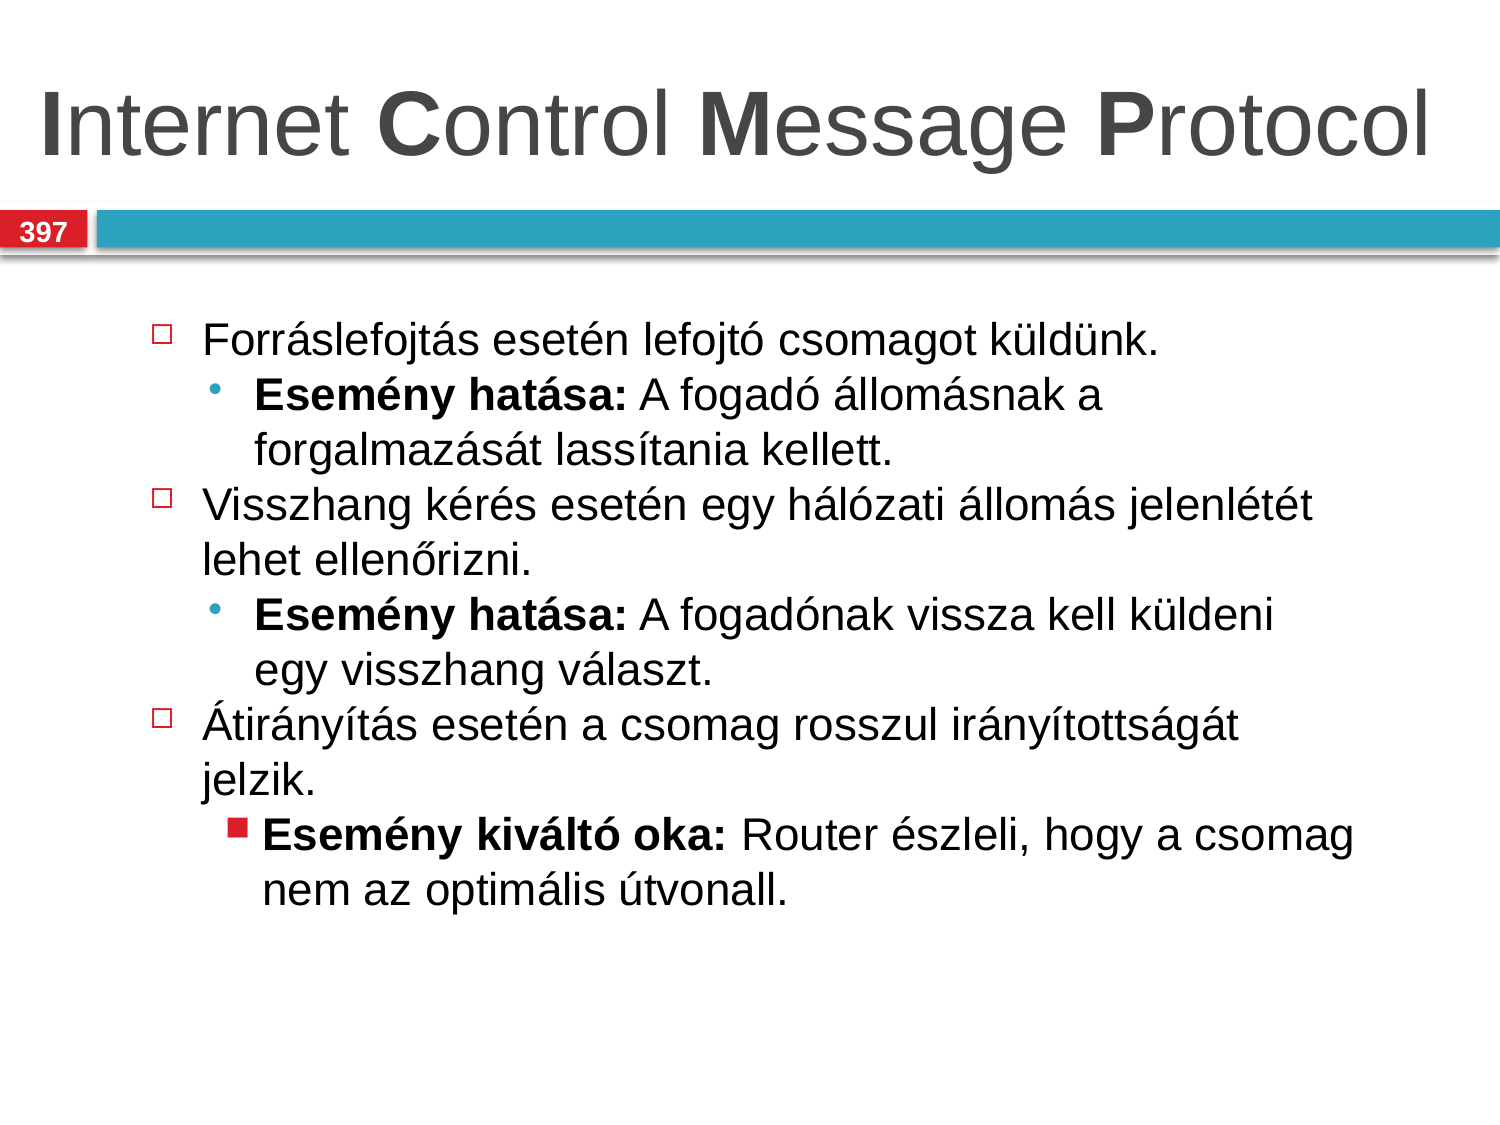

# Internet Control Message Protocol
397
Forráslefojtás esetén lefojtó csomagot küldünk.
Esemény hatása: A fogadó állomásnak a forgalmazását lassítania kellett.
Visszhang kérés esetén egy hálózati állomás jelenlétét lehet ellenőrizni.
Esemény hatása: A fogadónak vissza kell küldeni egy visszhang választ.
Átirányítás esetén a csomag rosszul irányítottságát jelzik.
Esemény kiváltó oka: Router észleli, hogy a csomag nem az optimális útvonall.